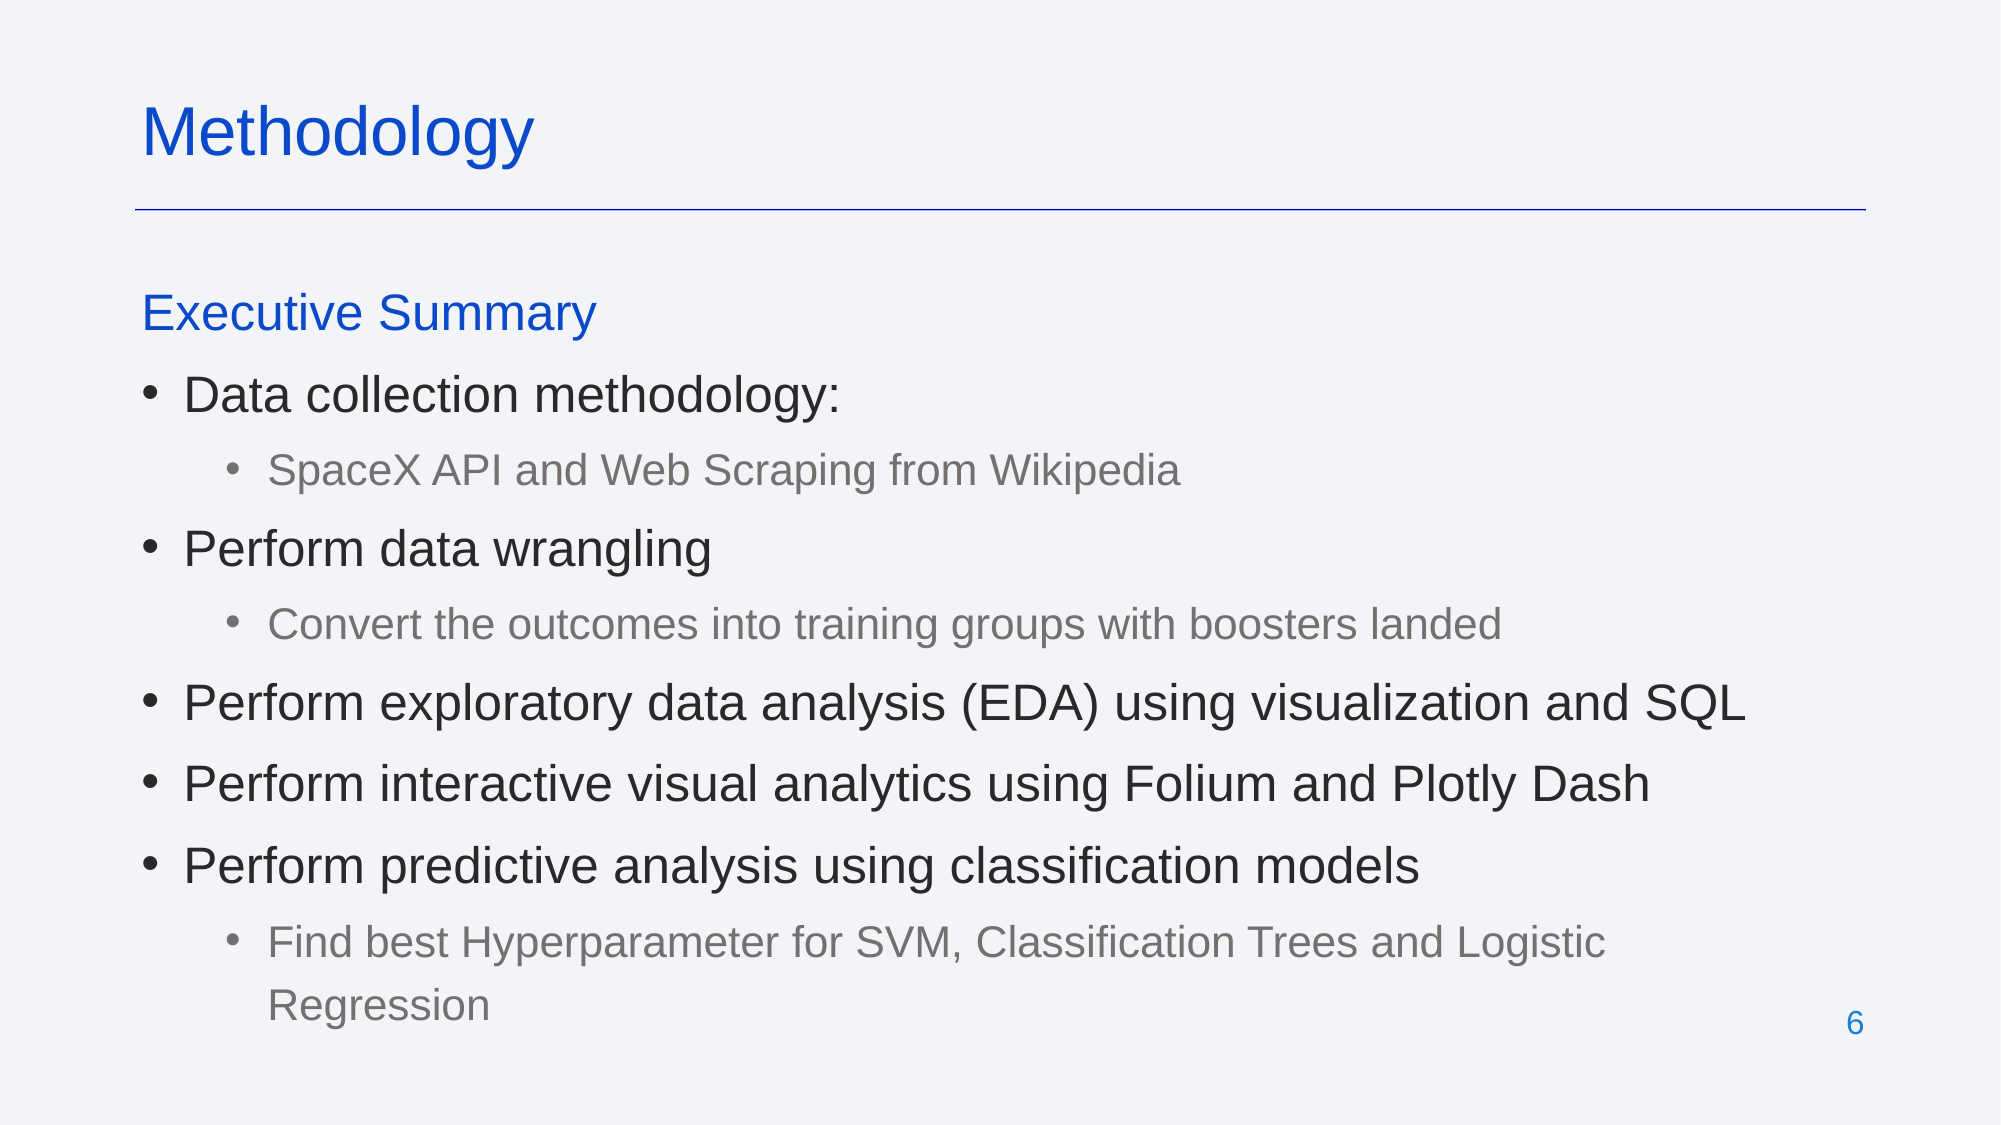

Methodology
Executive Summary
Data collection methodology:
SpaceX API and Web Scraping from Wikipedia
Perform data wrangling
Convert the outcomes into training groups with boosters landed
Perform exploratory data analysis (EDA) using visualization and SQL
Perform interactive visual analytics using Folium and Plotly Dash
Perform predictive analysis using classification models
Find best Hyperparameter for SVM, Classification Trees and Logistic Regression

6